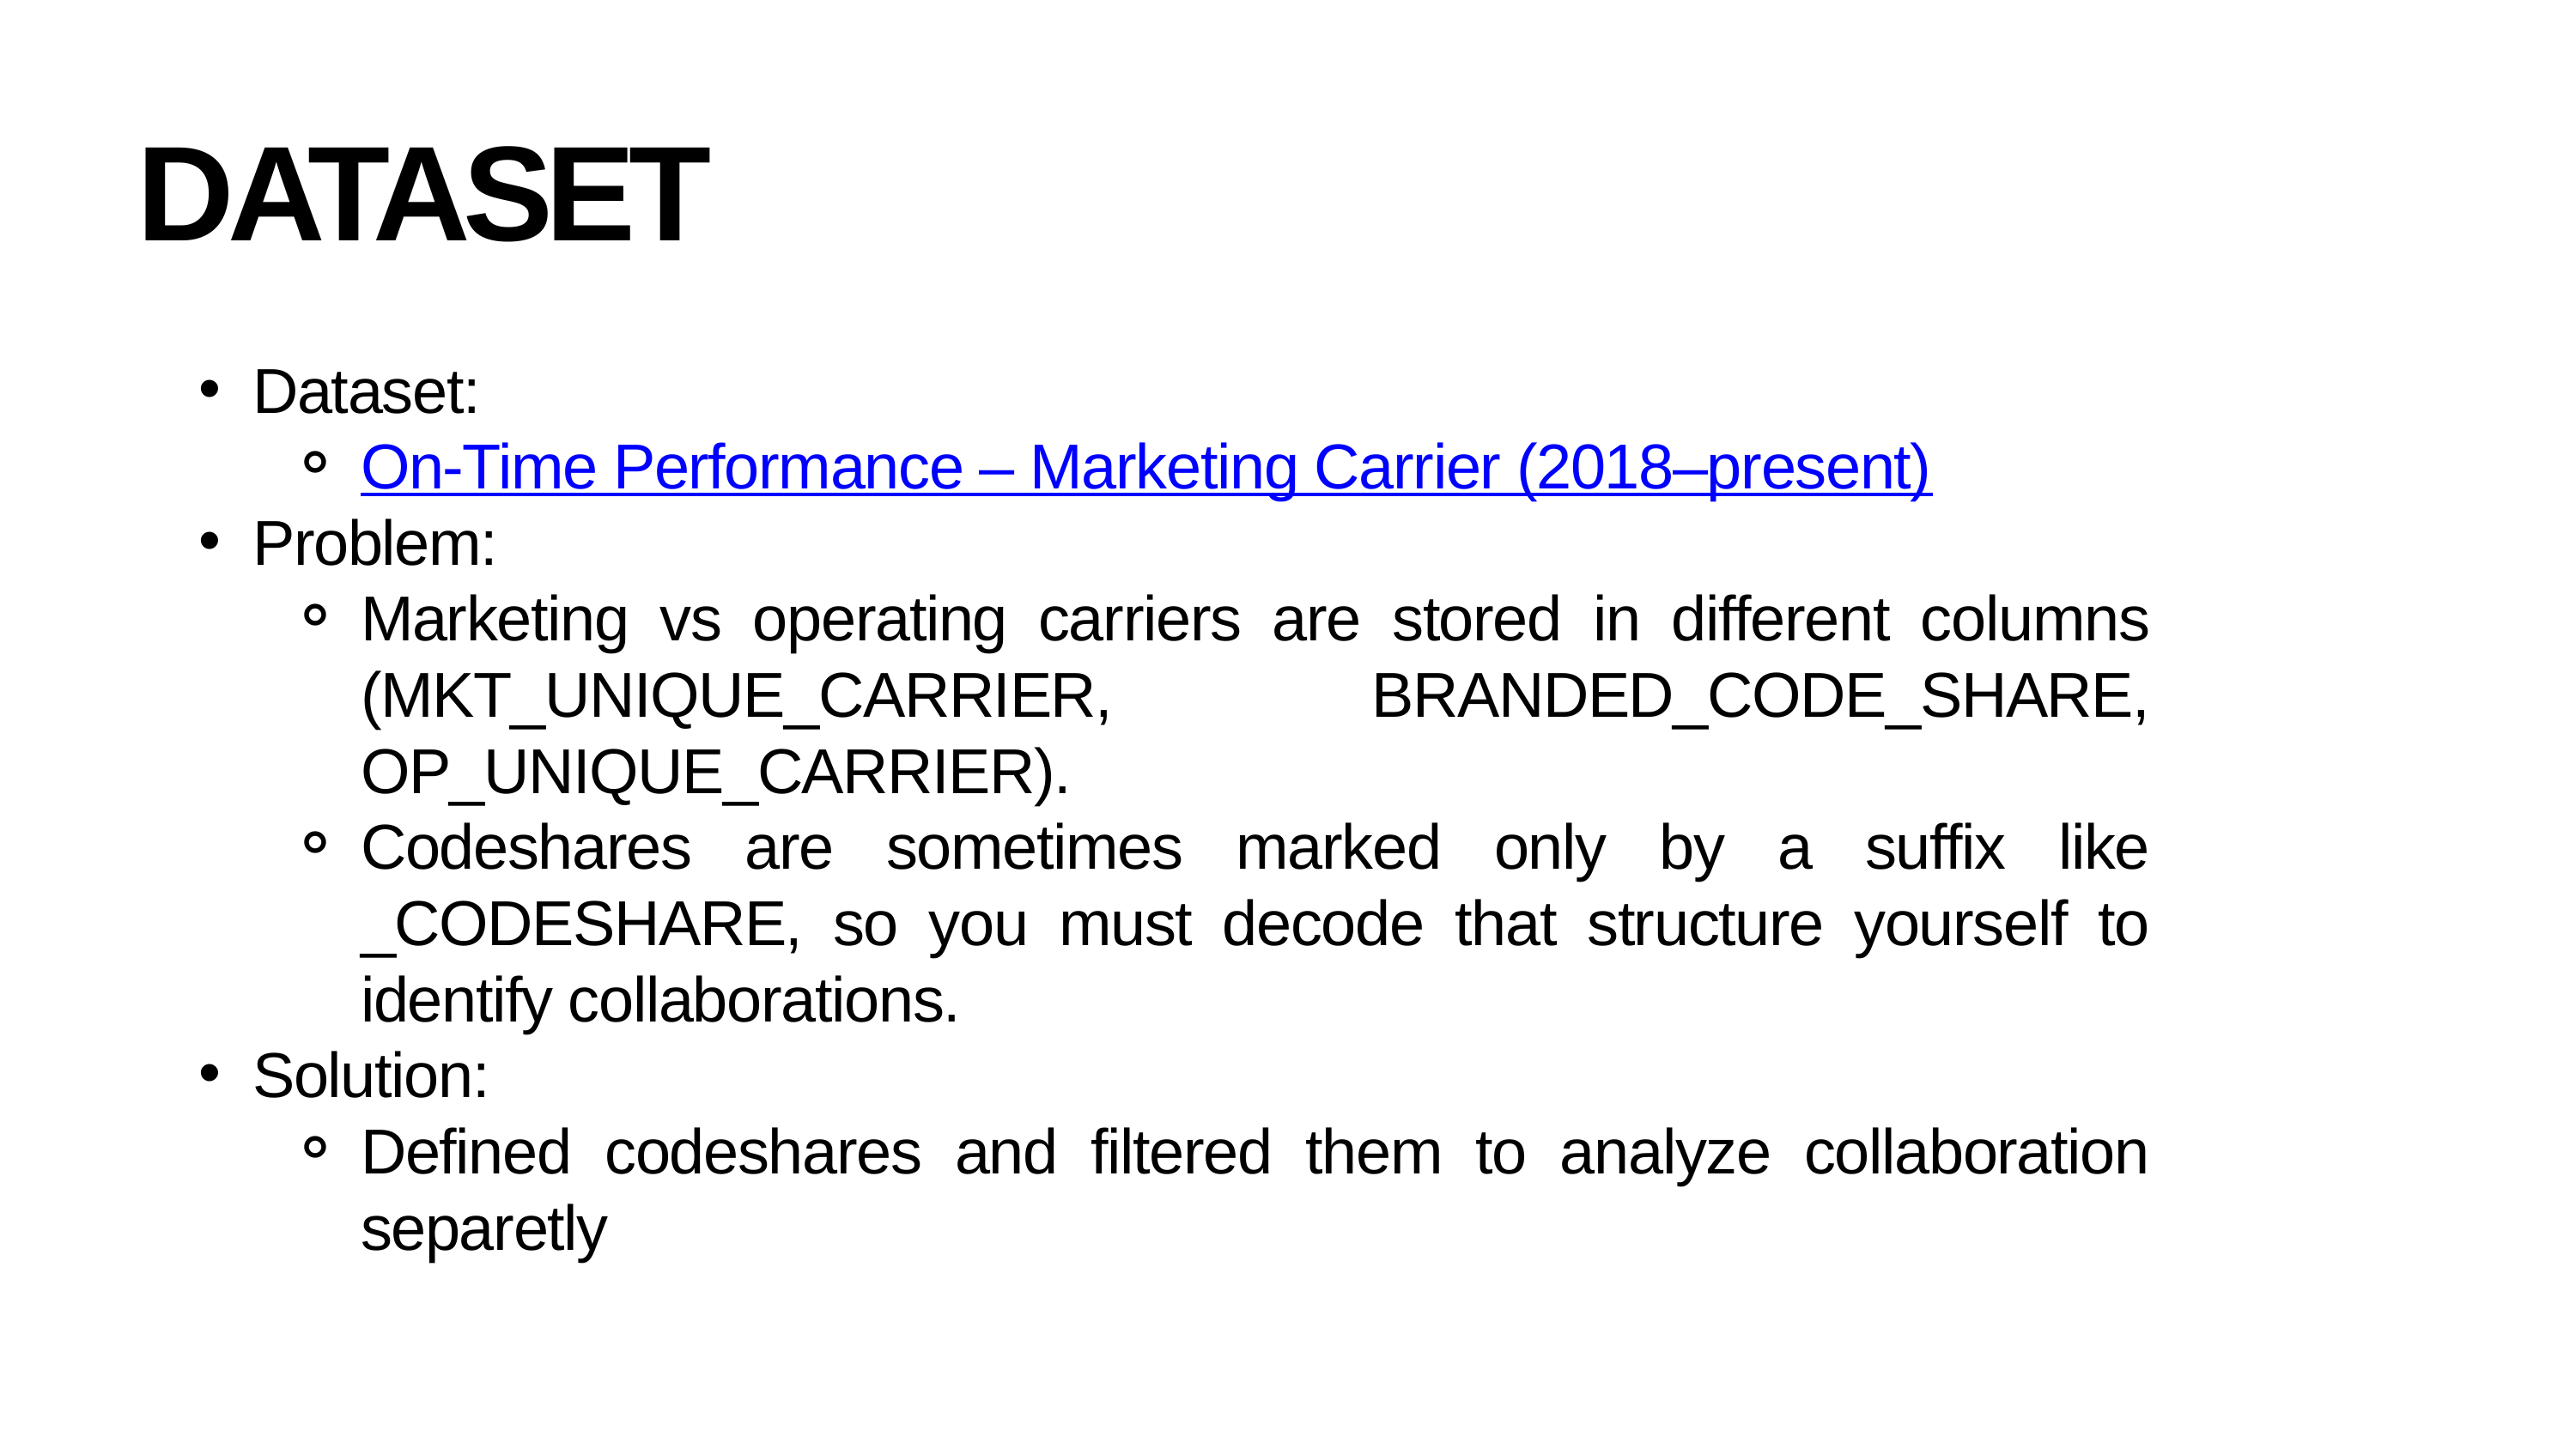

DATASET
Dataset:
On‑Time Performance – Marketing Carrier (2018–present)
Problem:
Marketing vs operating carriers are stored in different columns (MKT_UNIQUE_CARRIER, BRANDED_CODE_SHARE, OP_UNIQUE_CARRIER).
Codeshares are sometimes marked only by a suffix like _CODESHARE, so you must decode that structure yourself to identify collaborations.
Solution:
Defined codeshares and filtered them to analyze collaboration separetly